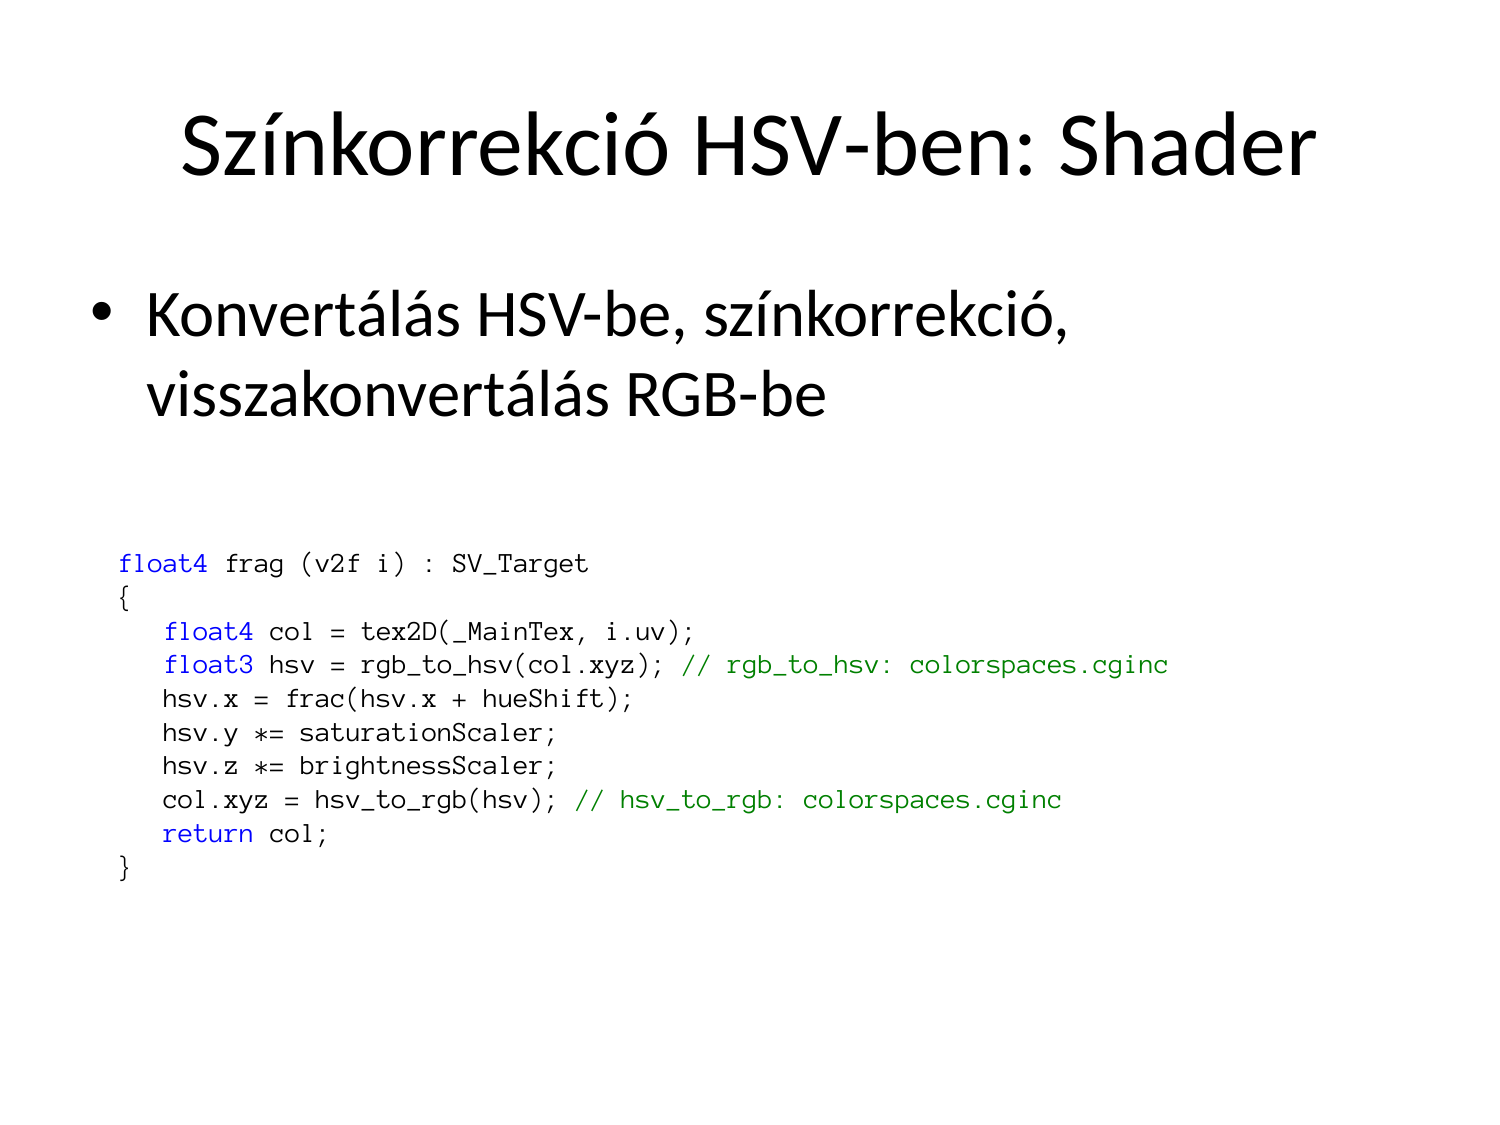

# Színkorrekció HSV-ben: Shader
Konvertálás HSV-be, színkorrekció, visszakonvertálás RGB-be
float4 frag (v2f i) : SV_Target
{
   float4 col = tex2D(_MainTex, i.uv);
   float3 hsv = rgb_to_hsv(col.xyz); // rgb_to_hsv: colorspaces.cginc
   hsv.x = frac(hsv.x + hueShift);
   hsv.y *= saturationScaler;
   hsv.z *= brightnessScaler;
   col.xyz = hsv_to_rgb(hsv); // hsv_to_rgb: colorspaces.cginc
   return col;
}